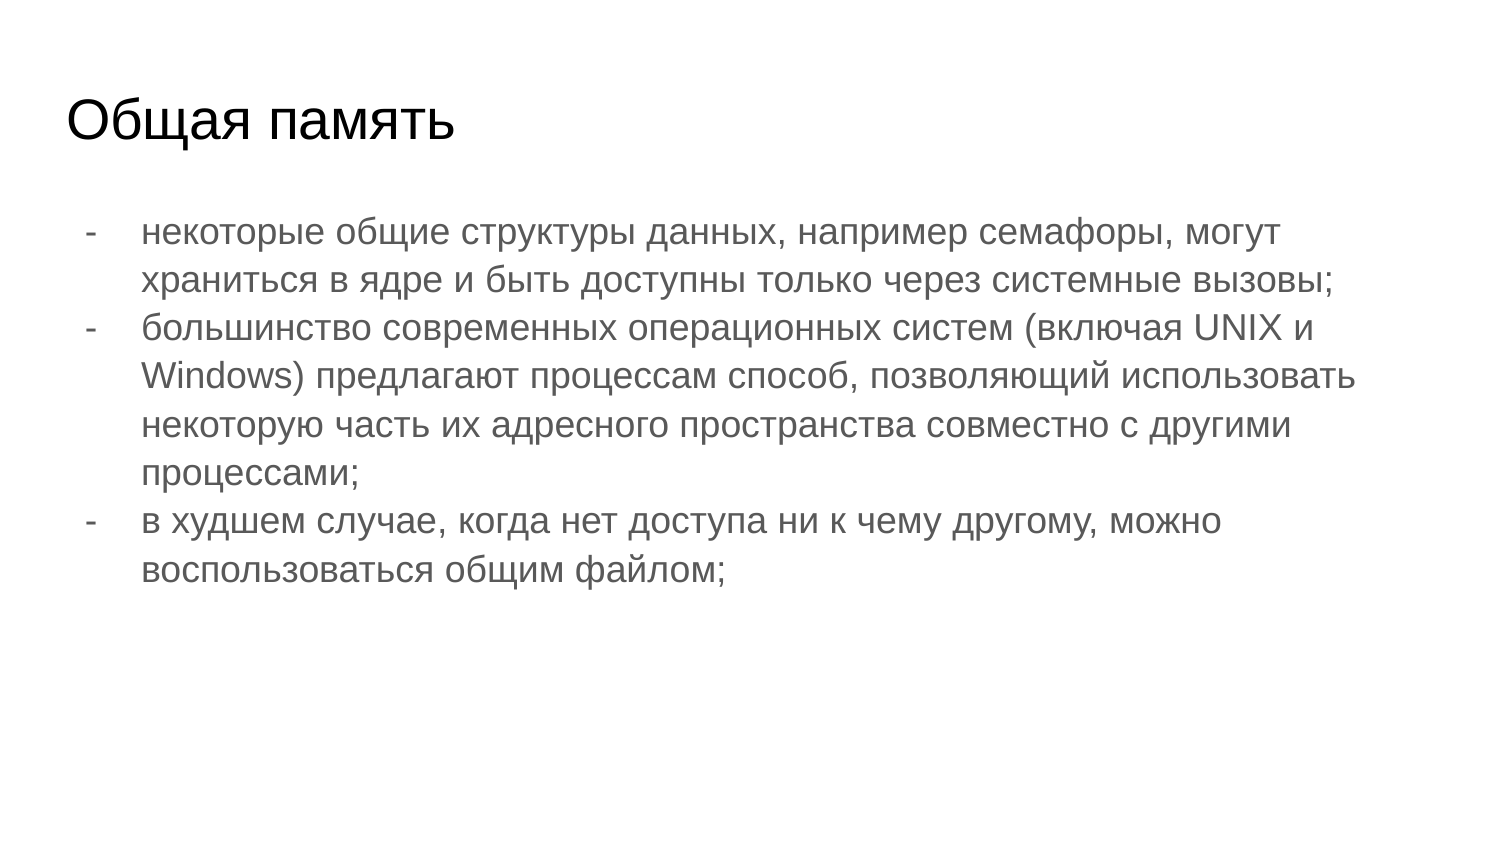

# Общая память
некоторые общие структуры данных, например семафоры, могут храниться в ядре и быть доступны только через системные вызовы;
большинство современных операционных систем (включая UNIX и Windows) предлагают процессам способ, позволяющий использовать некоторую часть их адресного пространства совместно с другими процессами;
в худшем случае, когда нет доступа ни к чему другому, можно воспользоваться общим файлом;